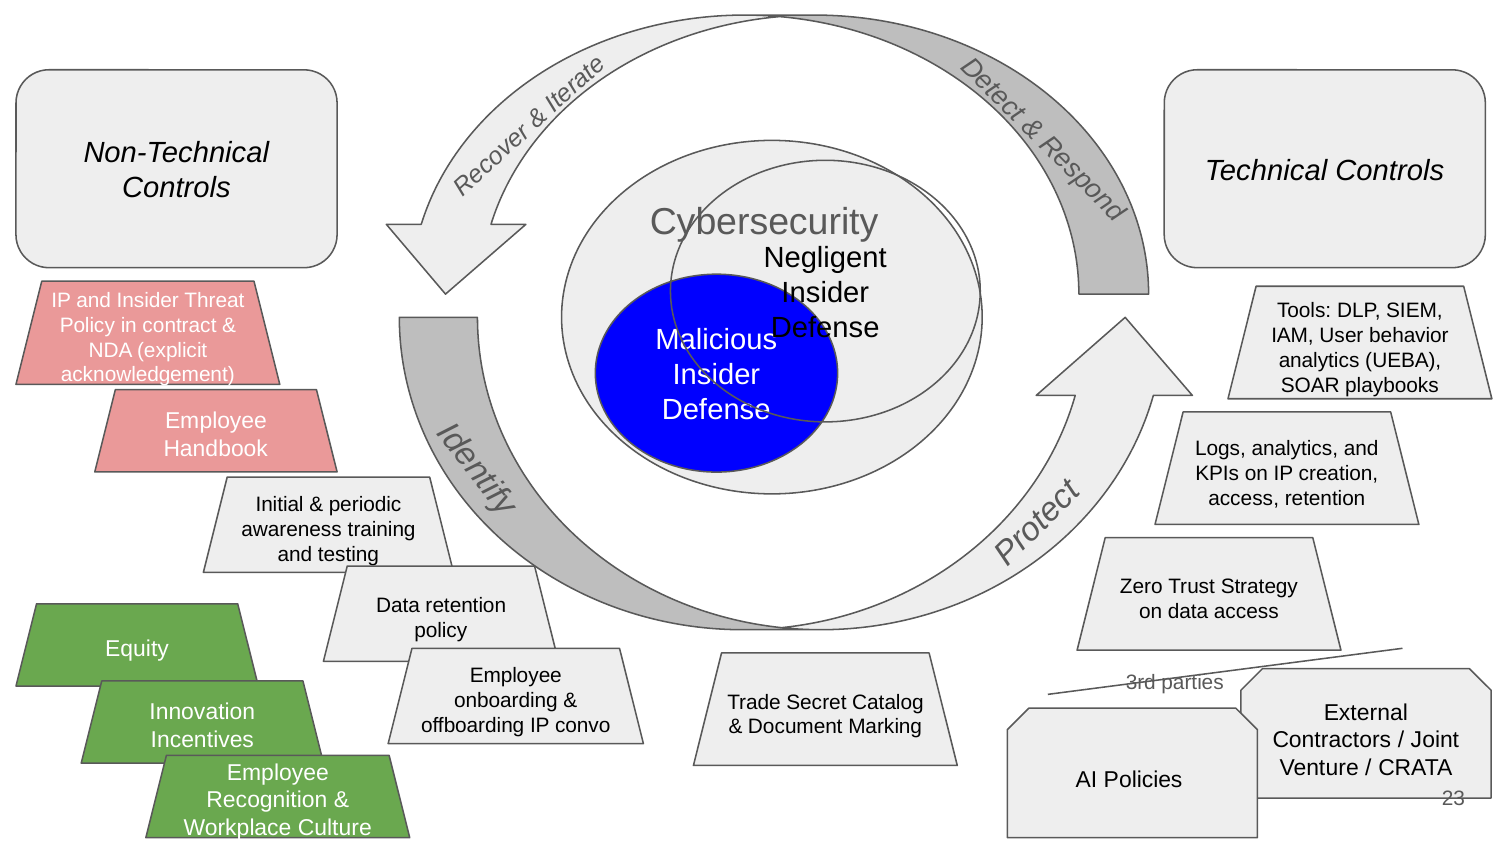

Non-Technical Controls
Technical Controls
Recover & Iterate
Detect & Respond

Negligent Insider Defense
Cybersecurity

Malicious Insider Defense
IP and Insider Threat Policy in contract & NDA (explicit acknowledgement)
Tools: DLP, SIEM, IAM, User behavior analytics (UEBA), SOAR playbooks

Employee Handbook
Logs, analytics, and KPIs on IP creation, access, retention
Protect
Initial & periodic awareness training and testing
Identify
Zero Trust Strategy on data access
Data retention policy
Equity
Employee onboarding & offboarding IP convo
Trade Secret Catalog & Document Marking
3rd parties
External Contractors / Joint Venture / CRATA
Innovation Incentives
AI Policies
Employee Recognition & Workplace Culture
23